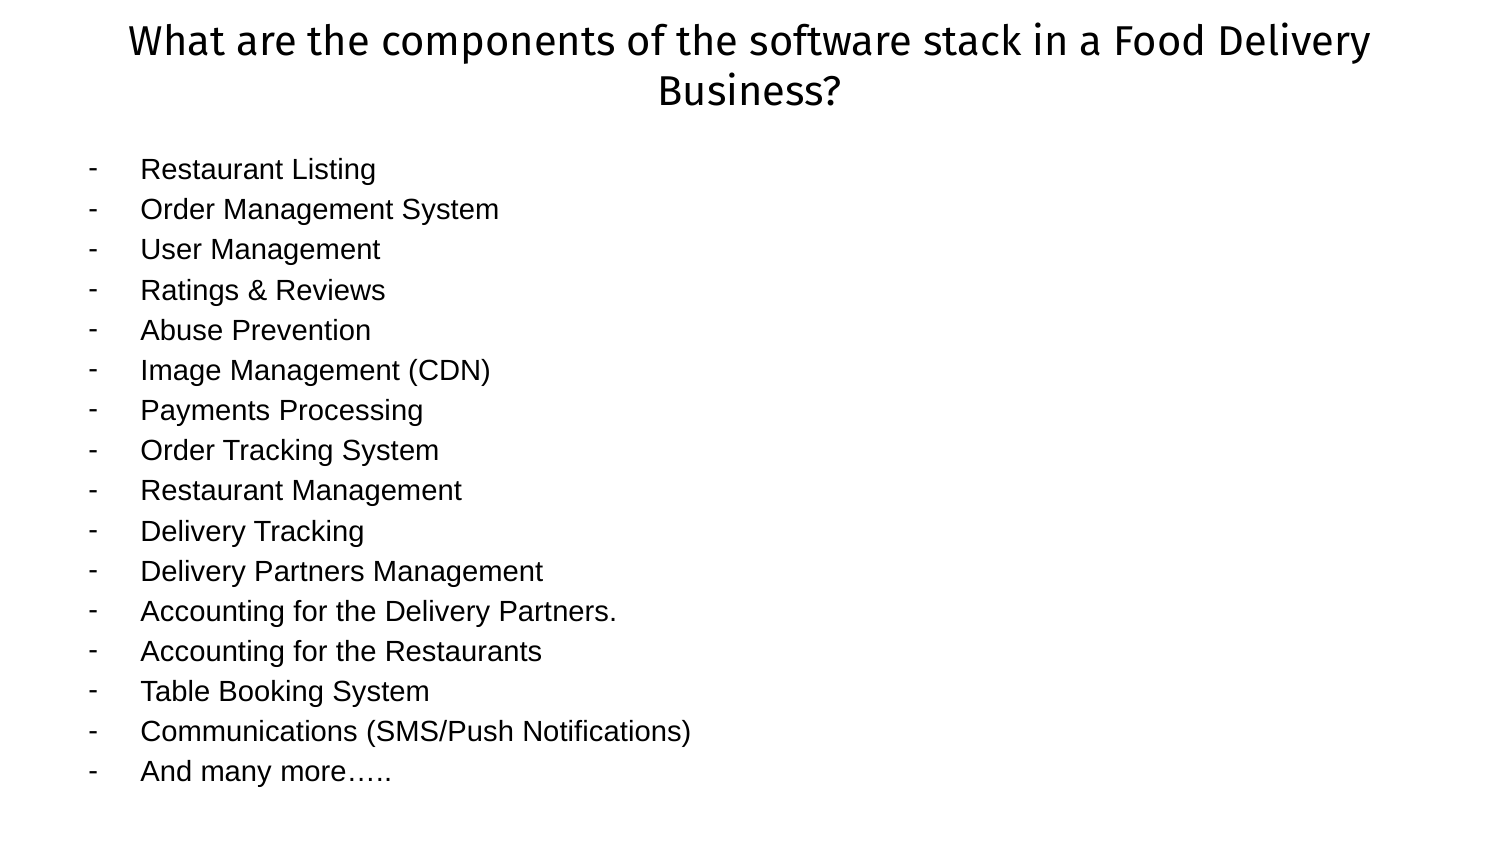

What are the components of the software stack in a Food Delivery Business?

Restaurant Listing
Order Management System
User Management
Ratings & Reviews
Abuse Prevention
Image Management (CDN)
Payments Processing
Order Tracking System
Restaurant Management
Delivery Tracking
Delivery Partners Management
Accounting for the Delivery Partners.
Accounting for the Restaurants
Table Booking System
Communications (SMS/Push Notifications)
And many more…..